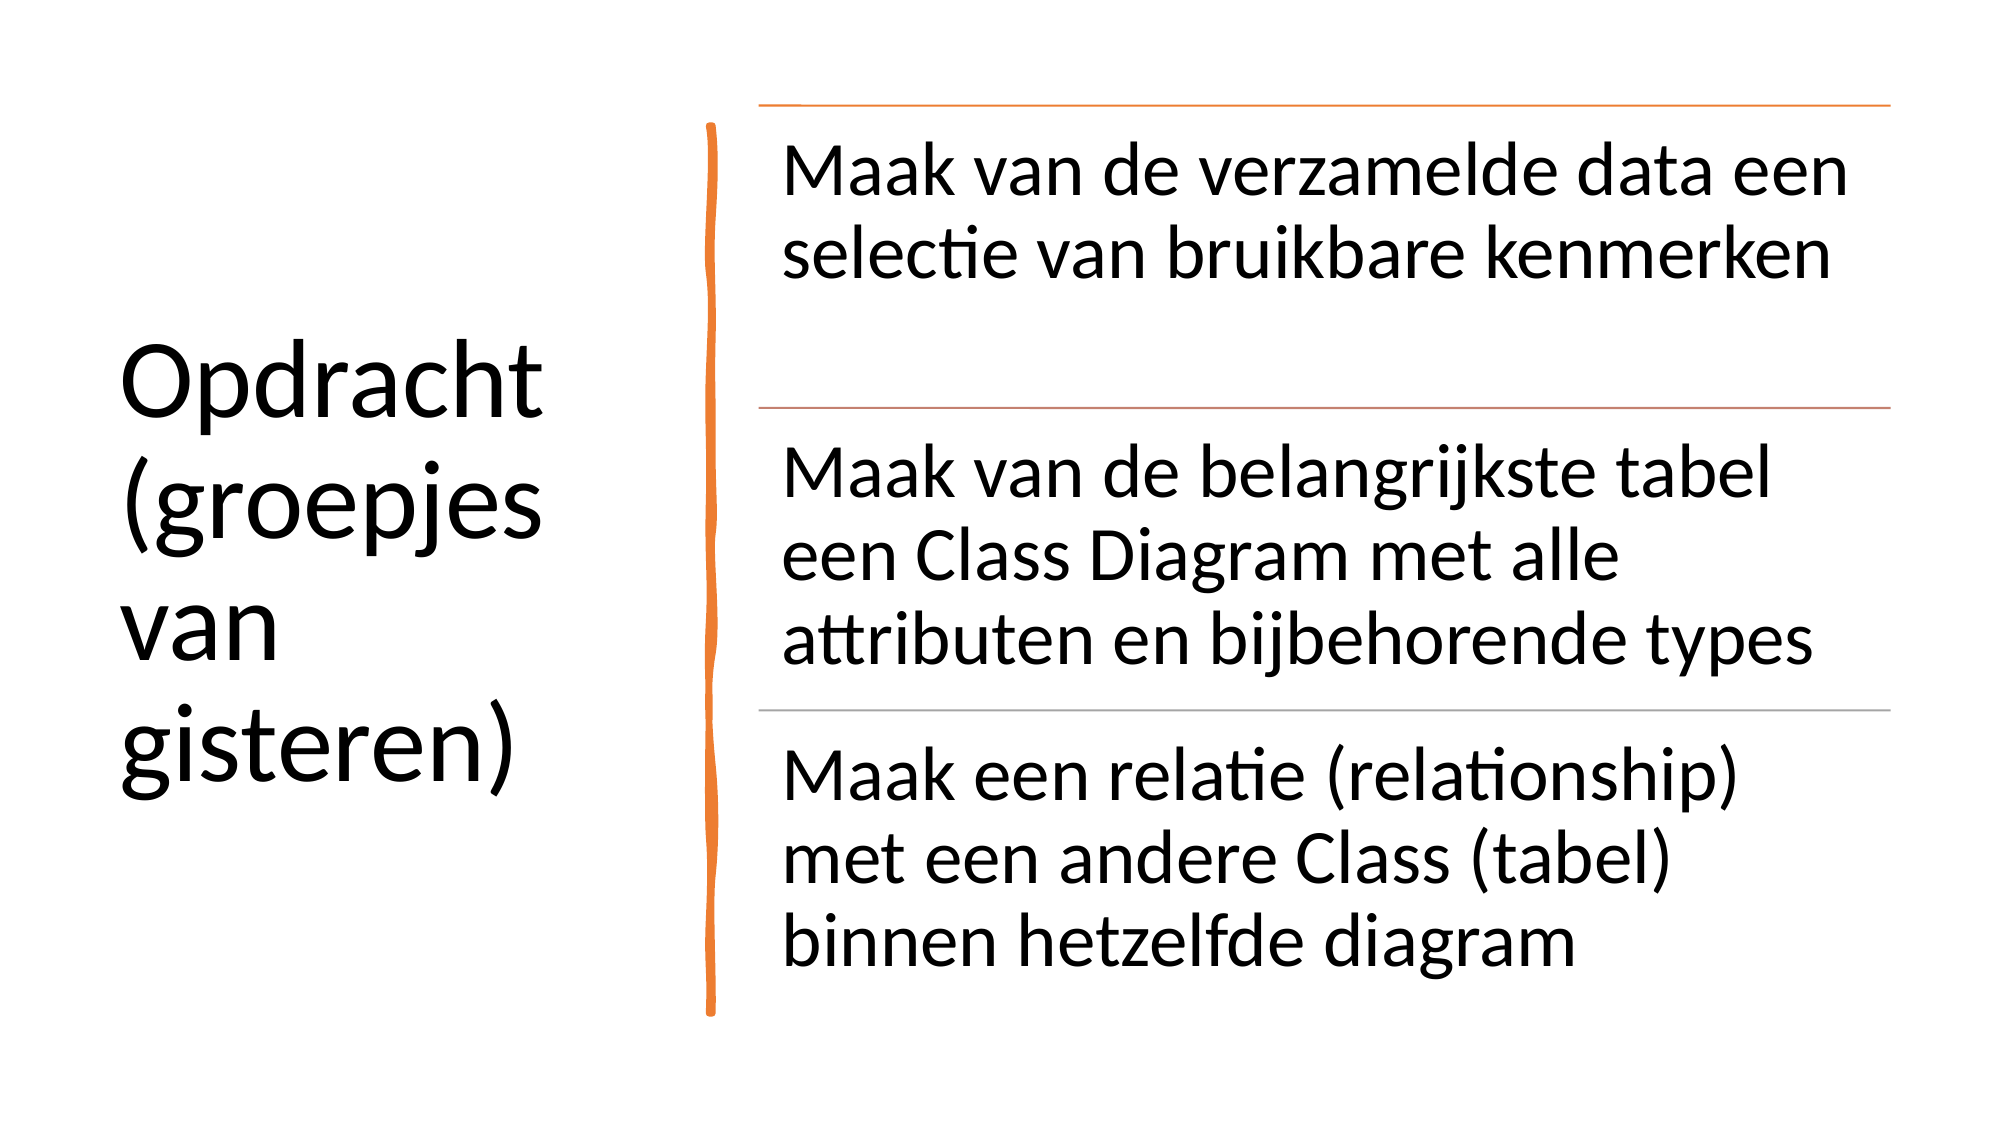

Maak van de verzamelde data een selectie van bruikbare kenmerken
Maak van de belangrijkste tabel een Class Diagram met alle attributen en bijbehorende types
Maak een relatie (relationship) met een andere Class (tabel) binnen hetzelfde diagram
# Opdracht (groepjes van gisteren)